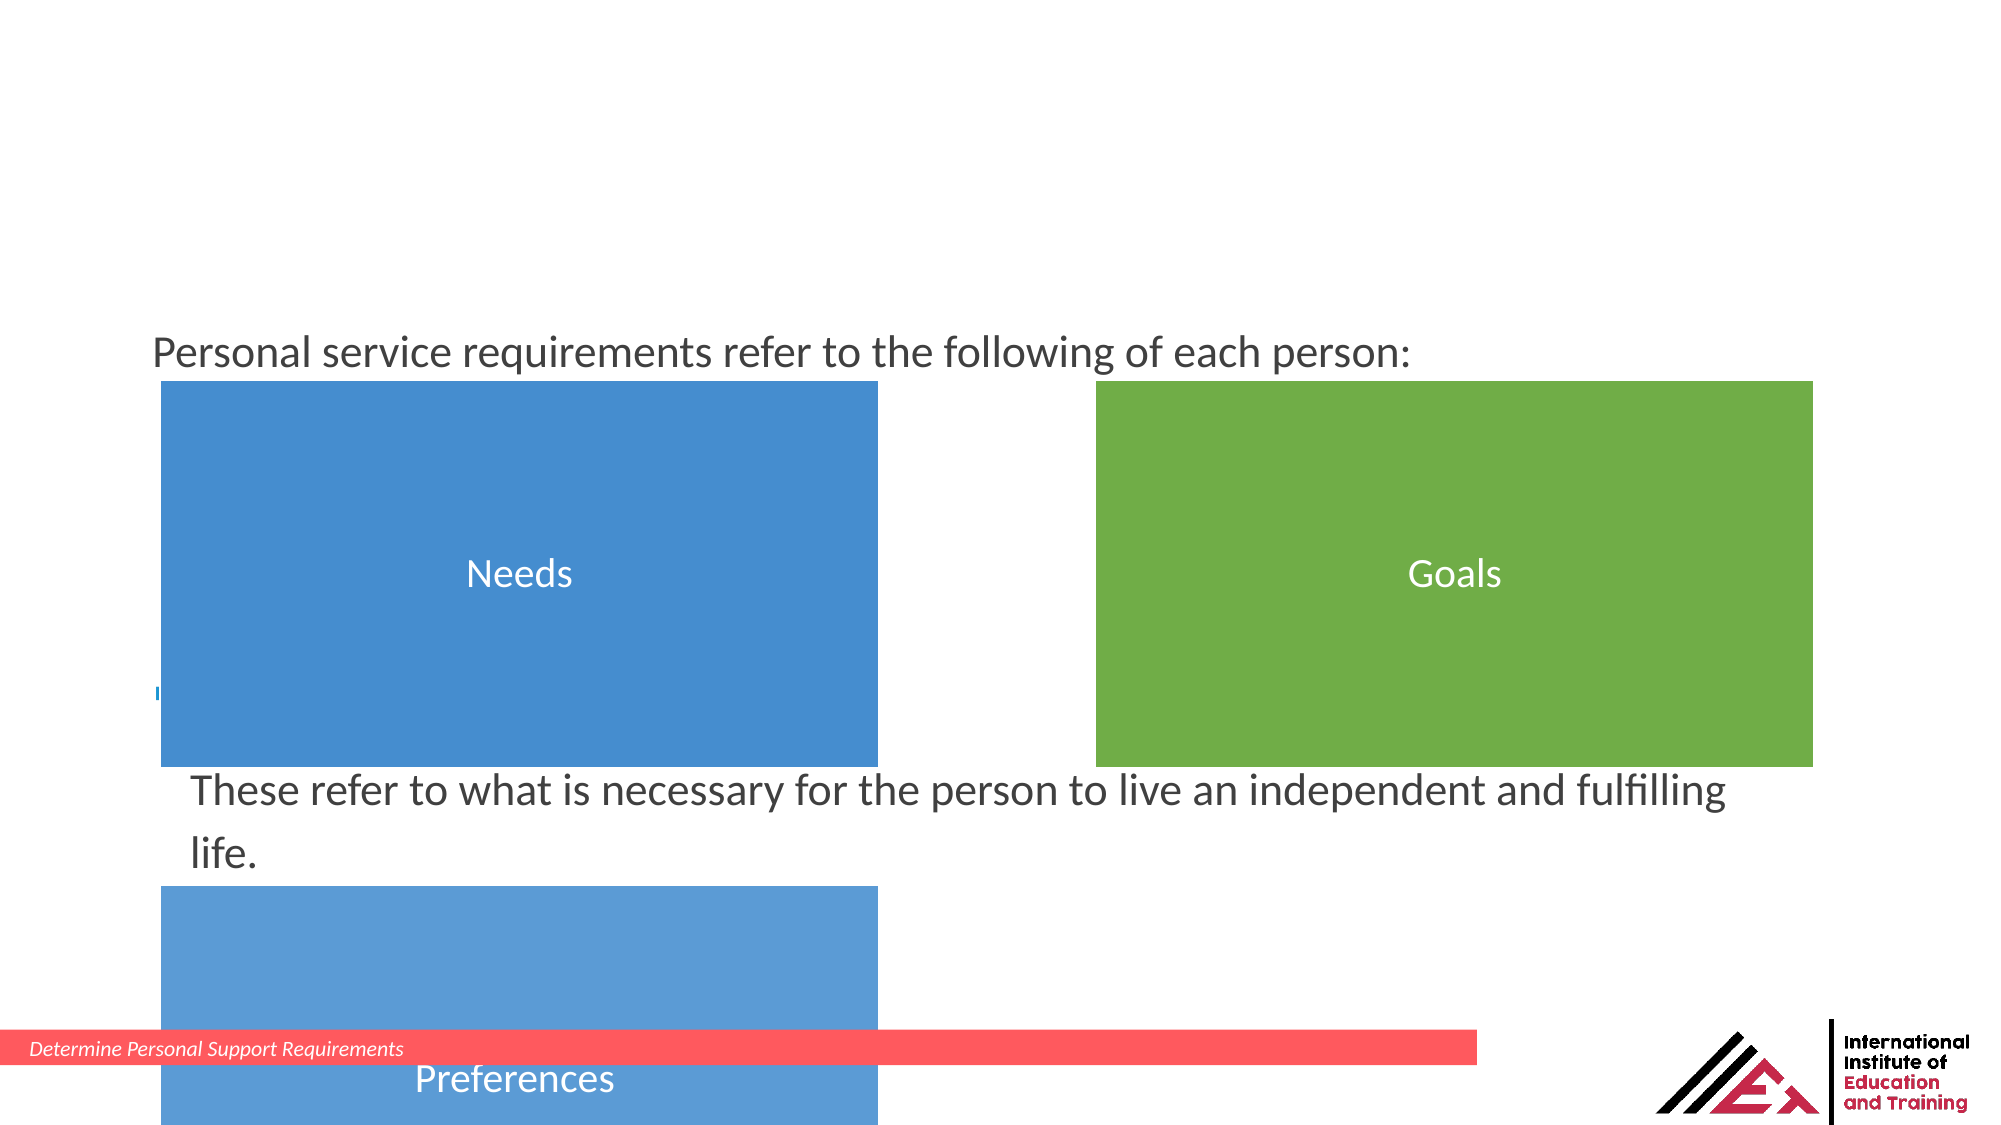

Personal service requirements refer to the following of each person:

Needs
These refer to what is necessary for the person to live an independent and fulfilling life.

Needs
Goals
Preferences
Determine Personal Support Requirements